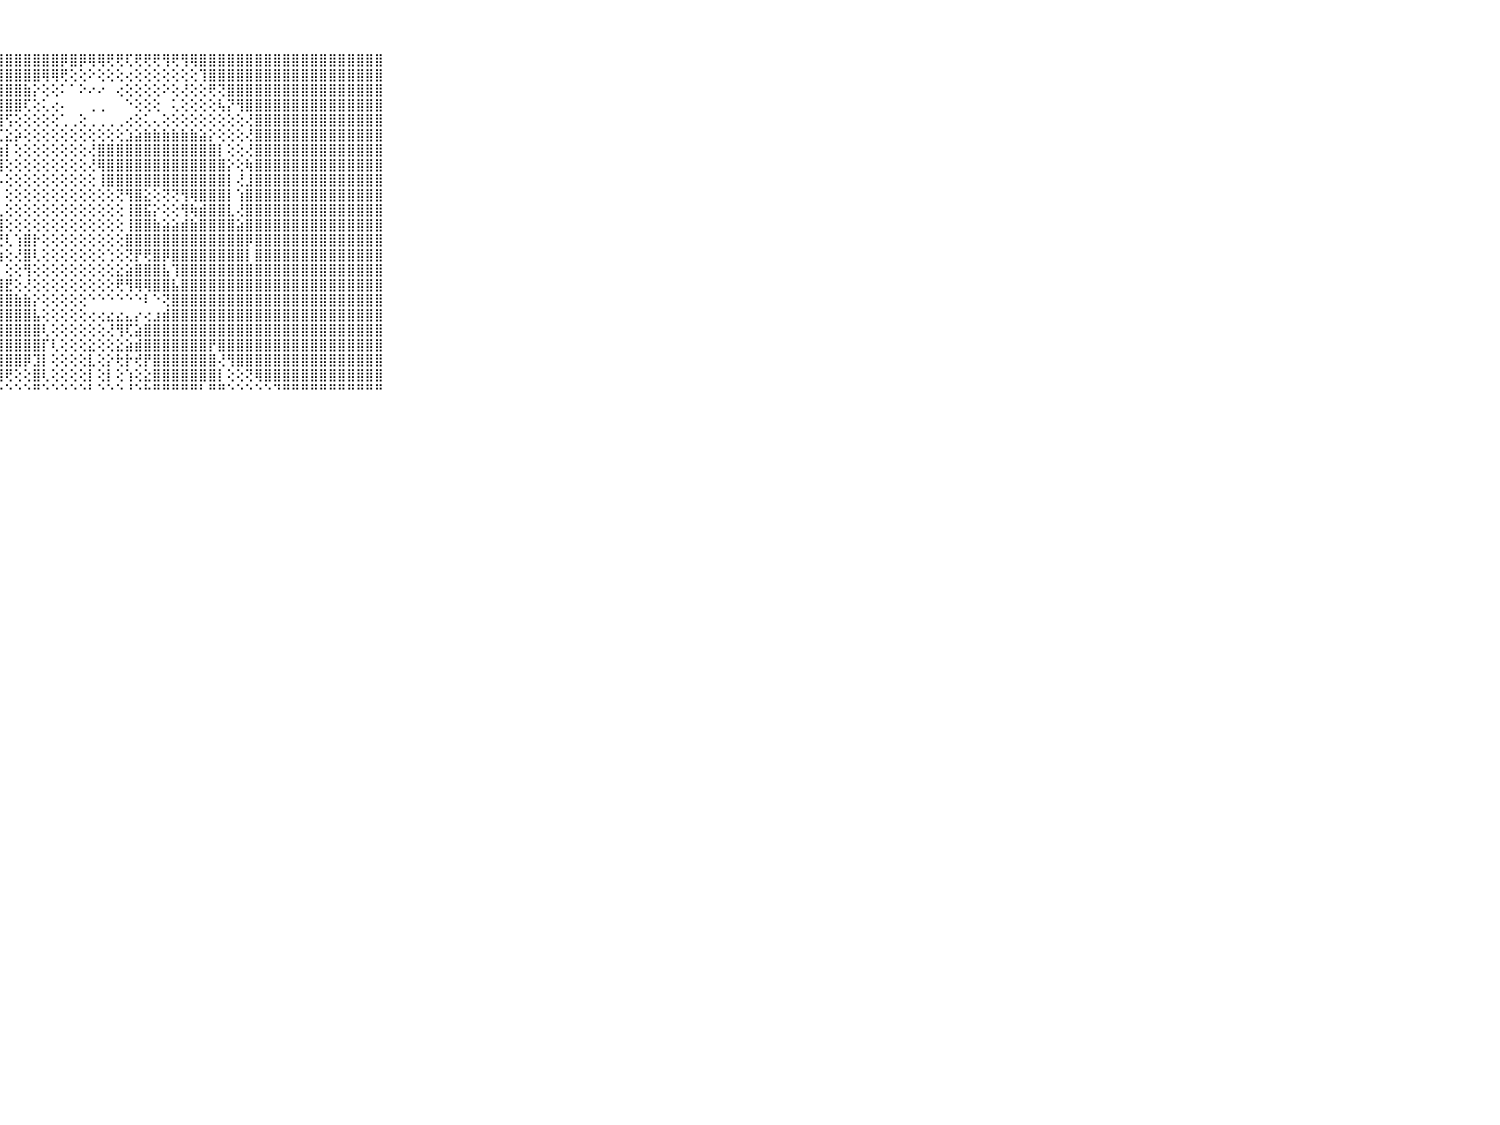

⠀⠀⠀⠀⠀⠀⠀⠀⠀⠀⠀⣿⣿⣿⣿⣿⣿⣿⣿⣿⣿⣿⣿⣿⣿⣿⣿⣿⣿⣿⣿⣿⣿⣿⡿⣿⡿⢿⢿⢟⢟⢏⢟⢟⢟⢻⢟⢻⢿⣿⣿⣿⣿⣿⣿⣿⣿⣿⣿⣿⣿⣿⣿⣿⣿⣿⣿⣿⣿⠀⠀⠀⠀⠀⠀⠀⠀⠀⠀⠀⠀
⠀⠀⠀⠀⠀⠀⠀⠀⠀⠀⠀⣿⣿⣿⣿⣿⣿⣿⣿⣿⣿⣿⣿⣿⣿⣿⣿⣿⣿⣿⣿⣿⢿⢿⢟⢕⢕⠕⢕⢕⢕⢔⢕⢕⢕⢕⢕⢕⢕⢹⣿⣿⣿⣿⣿⣿⣿⣿⣿⣿⣿⣿⣿⣿⣿⣿⣿⣿⣿⠀⠀⠀⠀⠀⠀⠀⠀⠀⠀⠀⠀
⠀⠀⠀⠀⠀⠀⠀⠀⠀⠀⠀⣿⣿⣿⣿⣿⣿⣿⣿⣿⣿⣿⣿⣿⣿⣿⣿⣿⣿⣿⣷⡕⢕⢕⠅⠁⠕⠔⠔⠀⢔⢕⢕⢕⢕⠕⢕⢜⢕⢕⢟⢝⣿⣿⣿⣿⣿⣿⣿⣿⣿⣿⣿⣿⣿⣿⣿⣿⣿⠀⠀⠀⠀⠀⠀⠀⠀⠀⠀⠀⠀
⠀⠀⠀⠀⠀⠀⠀⠀⠀⠀⠀⣿⣿⣿⣿⣿⣿⣿⣿⣿⣿⣿⣿⣿⣿⣿⣿⣿⣿⣿⢏⢕⢅⢔⠄⠀⠀⢀⢀⠀⠀⠑⢕⢕⢕⠀⢅⢕⢕⢕⢕⢧⡝⢻⣿⣿⣿⣿⣿⣿⣿⣿⣿⣿⣿⣿⣿⣿⣿⠀⠀⠀⠀⠀⠀⠀⠀⠀⠀⠀⠀
⠀⠀⠀⠀⠀⠀⠀⠀⠀⠀⠀⣿⣿⣿⣿⣿⣿⣿⣿⣿⣿⣿⣿⣿⣿⣿⣿⣿⢫⢕⢕⢕⢕⢕⢁⢀⢕⢀⢀⢀⢀⢔⢕⢅⢄⢕⢕⢕⢕⢕⢕⢕⢕⢕⢜⣿⣿⣿⣿⣿⣿⣿⣿⣿⣿⣿⣿⣿⣿⠀⠀⠀⠀⠀⠀⠀⠀⠀⠀⠀⠀
⠀⠀⠀⠀⠀⠀⠀⠀⠀⠀⠀⣿⣿⣿⣿⣿⣿⣿⣿⣿⣿⣿⣿⣿⣿⣿⣯⢏⣕⡵⢕⢕⢕⢕⢕⢕⢕⢕⢕⢕⢕⣱⣵⣷⣷⣷⣷⣷⣷⣵⡕⢕⢕⢕⢜⣿⣿⣿⣿⣿⣿⣿⣿⣿⣿⣿⣿⣿⣿⠀⠀⠀⠀⠀⠀⠀⠀⠀⠀⠀⠀
⠀⠀⠀⠀⠀⠀⠀⠀⠀⠀⠀⣿⣿⣿⣿⣿⣿⣿⣿⣿⣿⣿⣿⣿⣿⣿⣿⣷⡇⢕⢕⢕⢕⢕⢕⢕⢕⢜⣿⣿⣿⣿⣿⣿⣿⣿⣿⣿⣿⣿⣿⡇⢕⢕⢜⣿⣿⣿⣿⣿⣿⣿⣿⣿⣿⣿⣿⣿⣿⠀⠀⠀⠀⠀⠀⠀⠀⠀⠀⠀⠀
⠀⠀⠀⠀⠀⠀⠀⠀⠀⠀⠀⣿⣿⣿⣿⣿⣿⣿⣿⣿⣿⣿⣿⣿⣿⣿⣿⣿⢕⢕⢕⢕⢕⢕⢕⢕⢕⢜⢿⣿⣿⣿⣿⣿⣿⣿⣿⣿⣿⣿⣿⣿⡕⢕⢷⣿⣿⣿⣿⣿⣿⣿⣿⣿⣿⣿⣿⣿⣿⠀⠀⠀⠀⠀⠀⠀⠀⠀⠀⠀⠀
⠀⠀⠀⠀⠀⠀⠀⠀⠀⠀⠀⣿⣿⣿⣿⣿⣿⣿⣿⣿⣿⣿⣿⣿⣿⣿⣿⡧⢕⢕⢕⢕⢕⢕⢕⢕⢕⢕⢸⣿⣿⣿⣿⣿⣿⣿⣿⣿⣿⣿⣿⣿⡇⢜⣸⣿⣿⣿⣿⣿⣿⣿⣿⣿⣿⣿⣿⣿⣿⠀⠀⠀⠀⠀⠀⠀⠀⠀⠀⠀⠀
⠀⠀⠀⠀⠀⠀⠀⠀⠀⠀⠀⣿⣿⣿⣿⣿⣿⣿⣿⣿⣿⣿⣿⣿⣿⣿⣿⡇⢕⢕⢕⢕⢕⢕⢕⢕⢕⢕⢕⢕⢝⢻⣿⣕⢕⢝⢝⢻⢿⣿⣿⣿⡇⢱⣿⣿⣿⣿⣿⣿⣿⣿⣿⣿⣿⣿⣿⣿⣿⠀⠀⠀⠀⠀⠀⠀⠀⠀⠀⠀⠀
⠀⠀⠀⠀⠀⠀⠀⠀⠀⠀⠀⣿⣿⣿⣿⣿⣿⣿⣿⣿⣿⣿⣿⣿⣿⣿⣿⣇⢕⢕⢕⢕⢕⢕⢕⢕⢕⢕⢕⢕⢕⢸⣿⣯⡕⢕⢕⢻⢷⣾⣿⣿⣇⢜⣿⣿⣿⣿⣿⣿⣿⣿⣿⣿⣿⣿⣿⣿⣿⠀⠀⠀⠀⠀⠀⠀⠀⠀⠀⠀⠀
⠀⠀⠀⠀⠀⠀⠀⠀⠀⠀⠀⣿⣿⣿⣿⣿⣿⣿⣿⣿⣿⣿⣿⣿⣿⣿⣿⣿⢕⢕⢕⢕⢕⢕⢕⢕⢕⢕⢕⢕⢕⢸⣿⣿⣷⣵⣵⣾⣷⣿⣿⣿⣿⣵⣿⣿⣿⣿⣿⣿⣿⣿⣿⣿⣿⣿⣿⣿⣿⠀⠀⠀⠀⠀⠀⠀⠀⠀⠀⠀⠀
⠀⠀⠀⠀⠀⠀⠀⠀⠀⠀⠀⣿⣿⣿⣿⣿⣿⣿⣿⣿⣿⣿⣿⣿⣿⣿⣿⢟⢇⢱⣿⡗⢕⢕⢕⢕⢕⢕⢕⢕⢕⣿⣿⣿⣿⣿⣿⣿⣿⣿⣿⣿⣿⣿⡿⣿⣿⣿⣿⣿⣿⣿⣿⣿⣿⣿⣿⣿⣿⠀⠀⠀⠀⠀⠀⠀⠀⠀⠀⠀⠀
⠀⠀⠀⠀⠀⠀⠀⠀⠀⠀⠀⣿⣿⣿⣿⣿⣿⣿⣿⣿⣿⣿⣿⣿⣿⣿⣇⢱⢕⢜⣿⢇⢕⢕⢕⢕⢕⢕⢕⢑⢕⢝⡟⢟⣿⡿⣿⣿⣿⣿⣿⣿⣿⣿⡇⣿⣿⣿⣿⣿⣿⣿⣿⣿⣿⣿⣿⣿⣿⠀⠀⠀⠀⠀⠀⠀⠀⠀⠀⠀⠀
⠀⠀⠀⠀⠀⠀⠀⠀⠀⠀⠀⣿⣿⣿⣿⣿⣿⣿⣿⣿⣿⣿⣿⣿⣿⣿⣿⡇⢕⢕⢻⢕⢕⢕⢕⢕⢕⢕⢕⢕⣕⣵⣿⣿⣿⣧⢹⣿⣿⣿⣿⣿⣿⣿⣿⣿⣿⣿⣿⣿⣿⣿⣿⣿⣿⣿⣿⣿⣿⠀⠀⠀⠀⠀⠀⠀⠀⠀⠀⠀⠀
⠀⠀⠀⠀⠀⠀⠀⠀⠀⠀⠀⣿⣿⣿⣿⣿⣿⣿⣿⣿⣿⣿⣿⣿⣿⣿⣿⣿⣟⢕⢜⢕⢕⢕⢕⢕⢕⢕⢕⢕⢟⢻⢿⢿⣿⣿⣧⣿⣿⣿⣿⣿⣿⣿⣿⣿⣿⣿⣿⣿⣿⣿⣿⣿⣿⣿⣿⣿⣿⠀⠀⠀⠀⠀⠀⠀⠀⠀⠀⠀⠀
⠀⠀⠀⠀⠀⠀⠀⠀⠀⠀⠀⣿⣿⣿⣿⣿⣿⣿⣿⣿⣿⣿⣿⣿⣿⣿⣿⣿⣿⣷⣷⡕⢕⢕⢕⢕⢕⠑⠑⠑⠑⠑⠑⠇⠑⢝⣿⣿⣿⣿⣿⣿⣿⣿⣿⣿⣿⣿⣿⣿⣿⣿⣿⣿⣿⣿⣿⣿⣿⠀⠀⠀⠀⠀⠀⠀⠀⠀⠀⠀⠀
⠀⠀⠀⠀⠀⠀⠀⠀⠀⠀⠀⣿⣿⣿⣿⣿⣿⣿⣿⣿⣿⣿⣿⣿⣿⣿⣿⣿⣿⣿⣿⣧⢕⢕⢕⢕⢕⢔⢔⣔⣔⣄⡔⢔⣰⣾⣿⣿⣿⣿⣿⣿⣿⣿⣿⣿⣿⣿⣿⣿⣿⣿⣿⣿⣿⣿⣿⣿⣿⠀⠀⠀⠀⠀⠀⠀⠀⠀⠀⠀⠀
⠀⠀⠀⠀⠀⠀⠀⠀⠀⠀⠀⣿⣿⣿⣿⣿⣿⣿⣿⣿⣿⣿⣿⣿⣿⣿⣿⣿⣿⣿⣿⣿⢇⢕⢕⢕⢕⢕⢕⢜⢻⢏⣵⣿⣿⣿⣿⣿⣿⣿⣿⣿⣿⣿⣿⣿⣿⣿⣿⣿⣿⣿⣿⣿⣿⣿⣿⣿⣿⠀⠀⠀⠀⠀⠀⠀⠀⠀⠀⠀⠀
⠀⠀⠀⠀⠀⠀⠀⠀⠀⠀⠀⣿⣿⣿⣿⣿⣿⣿⣿⣿⣿⣿⣿⣿⣿⣿⣿⣿⣿⣿⣿⣿⡏⢇⢕⢕⢕⣕⢕⢕⣕⣵⣾⣿⣿⣿⣿⣿⣿⣿⡟⣿⣿⣿⣿⣿⣿⣿⣿⣿⣿⣿⣿⣿⣿⣿⣿⣿⣿⠀⠀⠀⠀⠀⠀⠀⠀⠀⠀⠀⠀
⠀⠀⠀⠀⠀⠀⠀⠀⠀⠀⠀⣿⣿⣿⣿⣿⣿⣿⣿⣿⣿⣿⣿⣿⣿⣿⣿⣿⣿⣿⡿⣹⡇⢕⢕⢕⢕⣇⢕⡕⢗⡗⢞⡟⣿⣿⣿⣿⣿⣿⣿⢜⢻⣿⣿⣿⣿⣿⣿⣿⣿⣿⣿⣿⣿⣿⣿⣿⣿⠀⠀⠀⠀⠀⠀⠀⠀⠀⠀⠀⠀
⠀⠀⠀⠀⠀⠀⠀⠀⠀⠀⠀⣿⣿⣿⣿⣿⣿⣿⣿⣿⣿⣿⣿⣿⣿⣿⣿⣿⢟⢕⢕⣿⢇⢕⢕⢕⢕⡇⢕⡇⢕⢱⢕⣕⣿⣿⣿⣿⣿⣿⣿⡇⢕⢕⢝⢿⣿⣿⣿⣿⣿⣿⣿⣿⣿⣿⣿⣿⣿⠀⠀⠀⠀⠀⠀⠀⠀⠀⠀⠀⠀
⠀⠀⠀⠀⠀⠀⠀⠀⠀⠀⠀⠛⠛⠛⠛⠛⠛⠛⠛⠛⠛⠛⠛⠛⠛⠛⠙⠑⠑⠑⠑⠛⠑⠑⠑⠑⠑⠃⠑⠑⠑⠘⠑⠓⠛⠛⠛⠛⠛⠃⠛⠛⠑⠑⠑⠑⠑⠙⠛⠛⠛⠛⠛⠛⠛⠛⠛⠛⠛⠀⠀⠀⠀⠀⠀⠀⠀⠀⠀⠀⠀